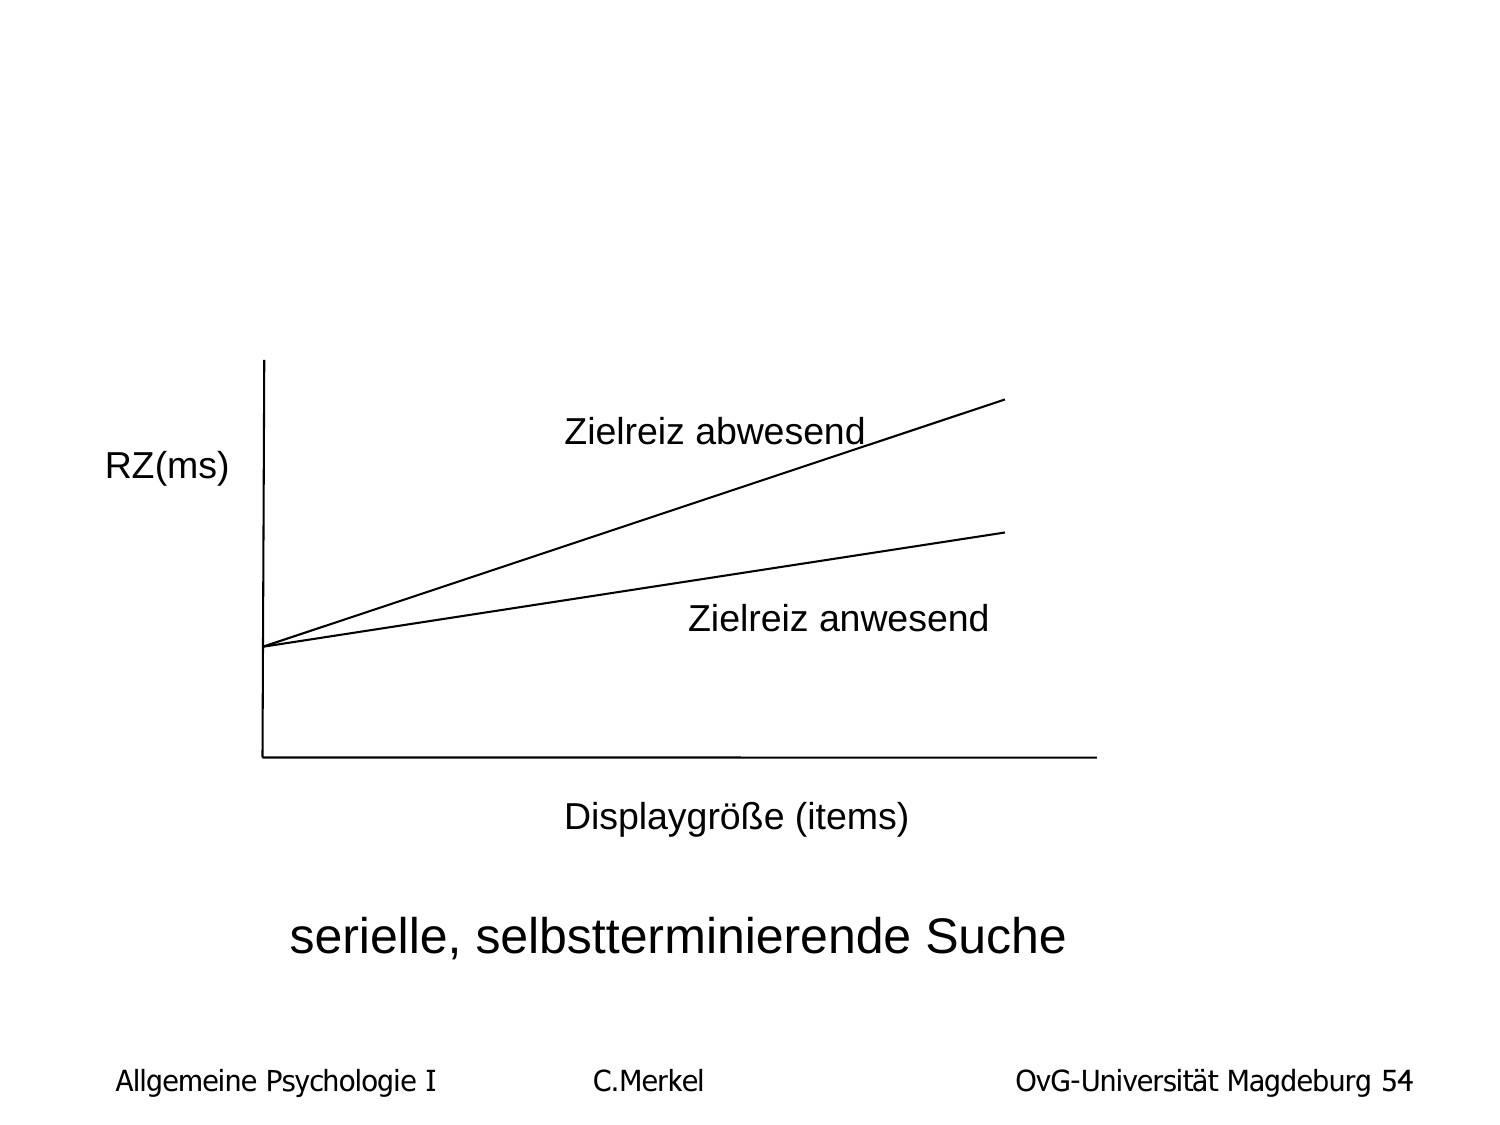

Zielreiz abwesend
RZ(ms)

Zielreiz anwesend

Displaygröße (items)
serielle, selbstterminierende Suche